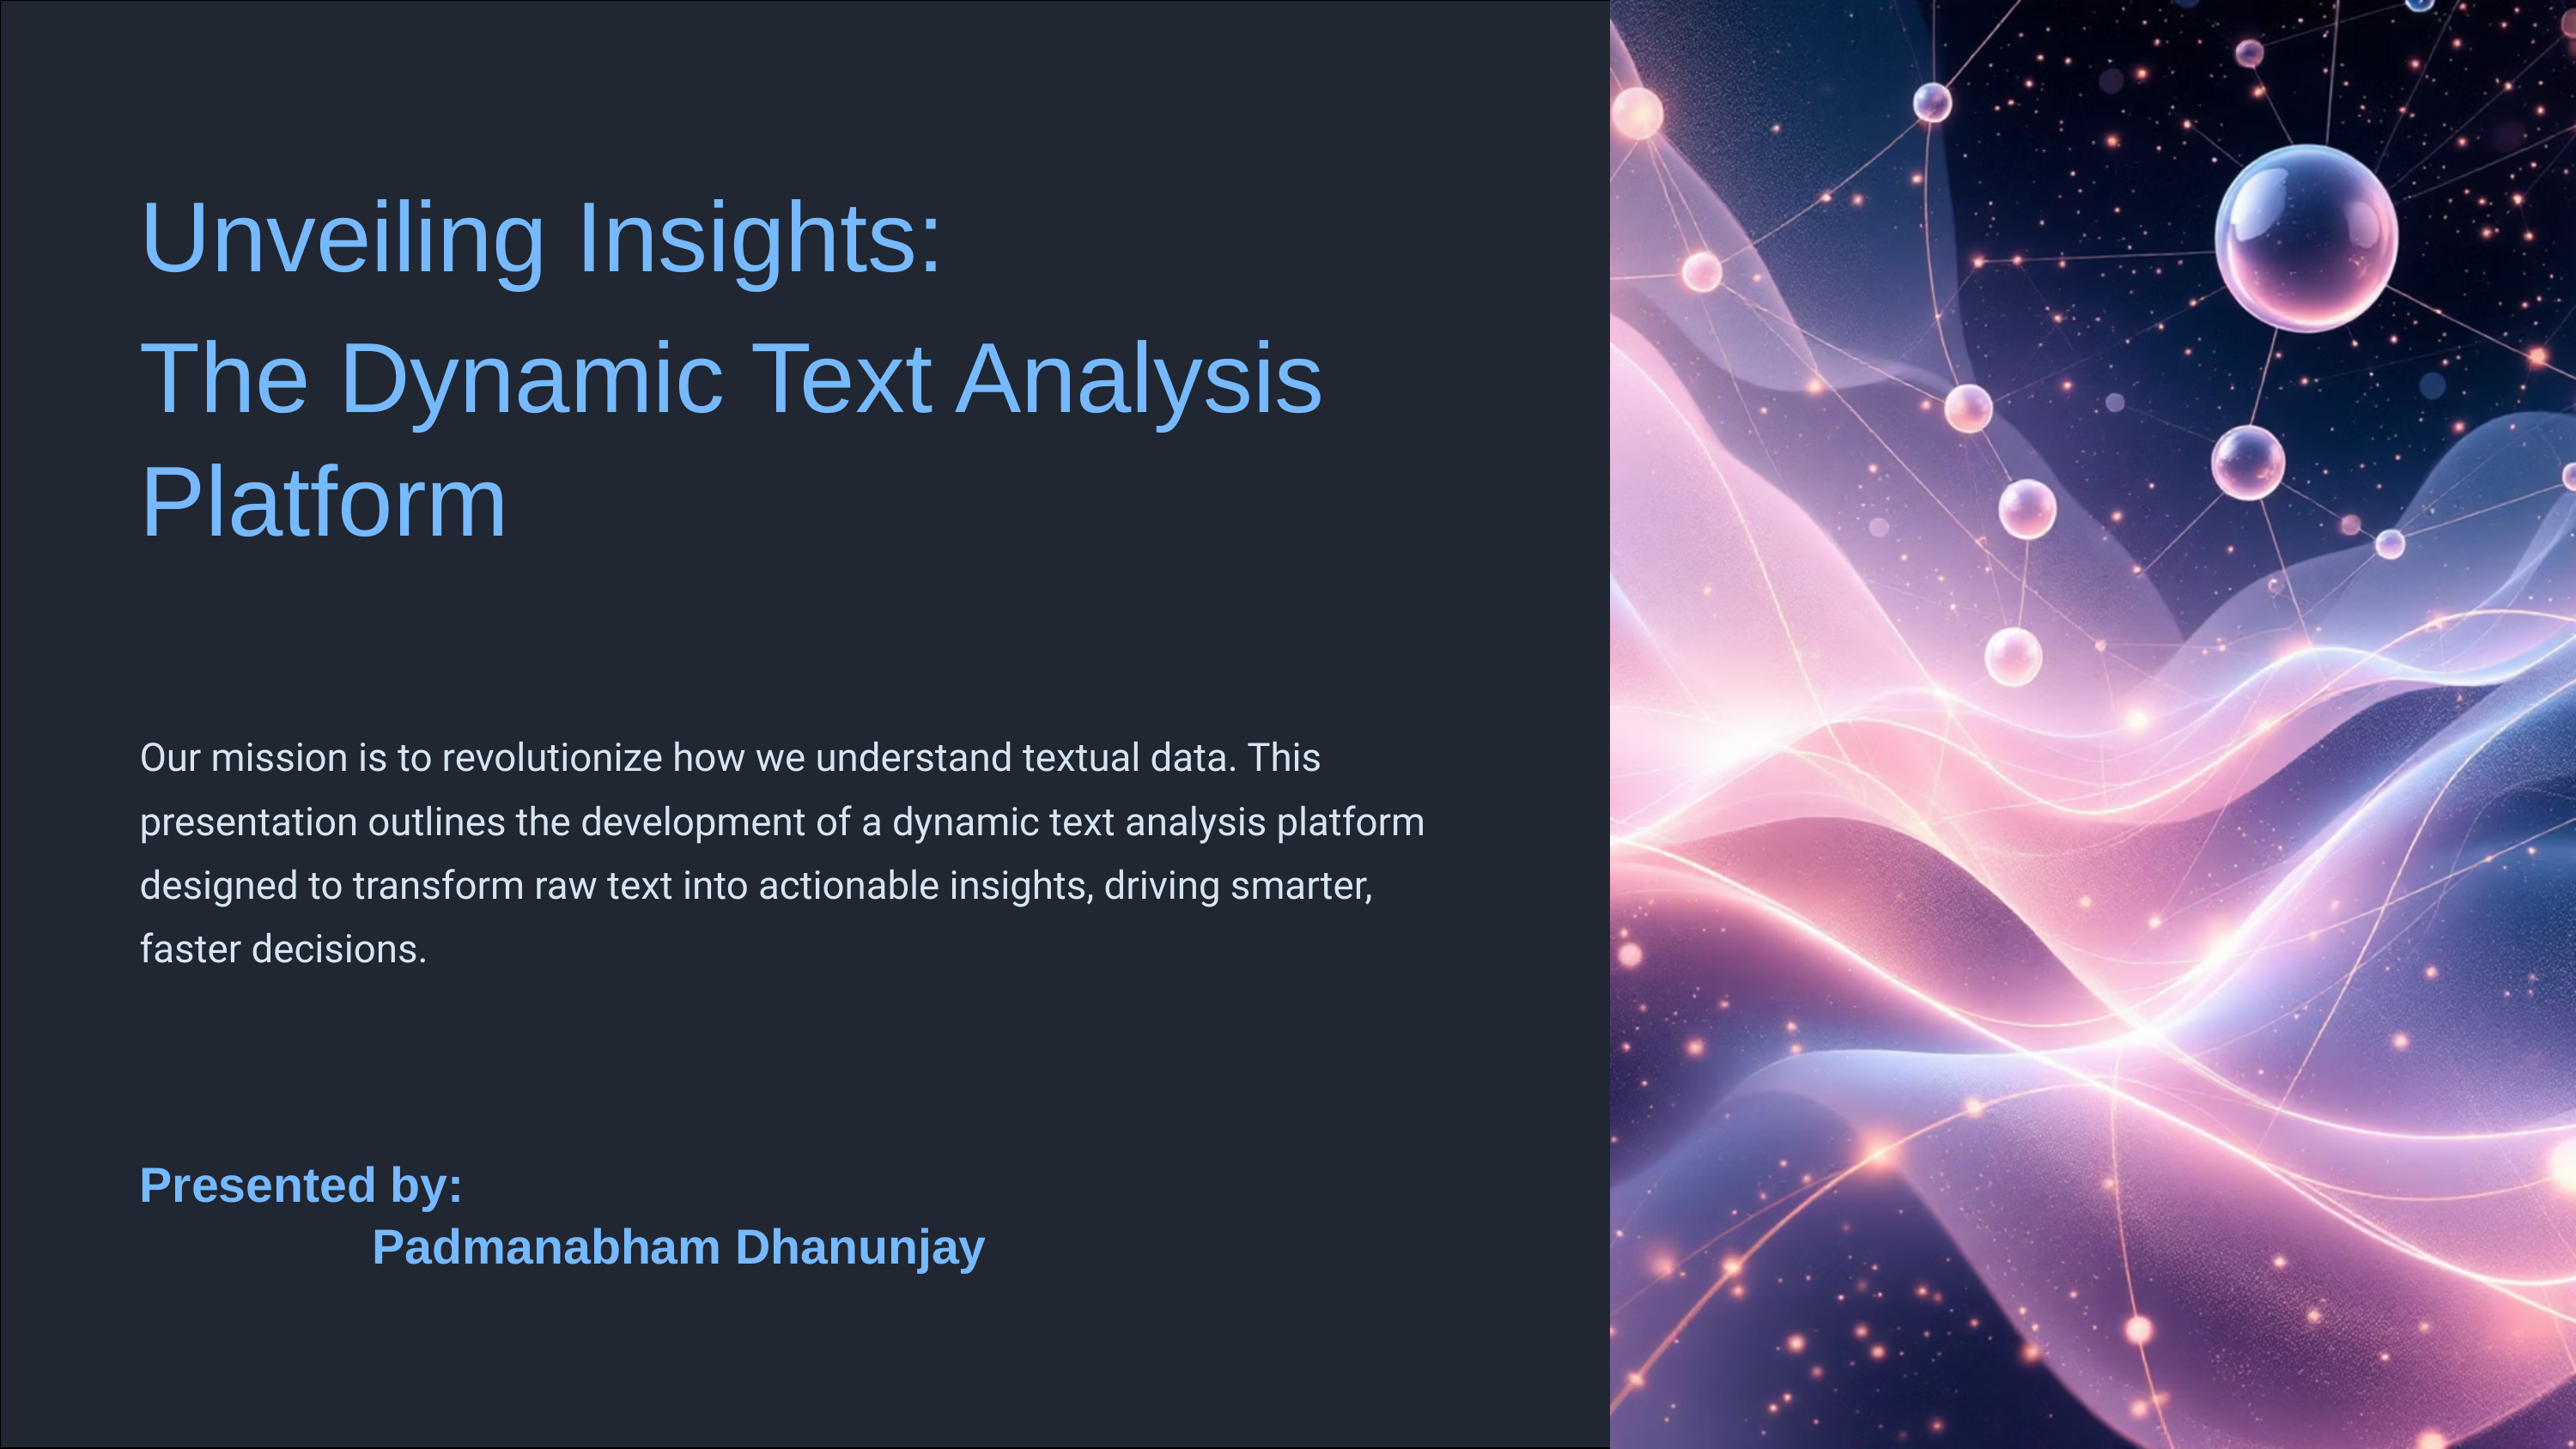

Unveiling Insights:
The Dynamic Text Analysis Platform
Our mission is to revolutionize how we understand textual data. This presentation outlines the development of a dynamic text analysis platform designed to transform raw text into actionable insights, driving smarter, faster decisions.
Presented by:                                                                                           Padmanabham Dhanunjay